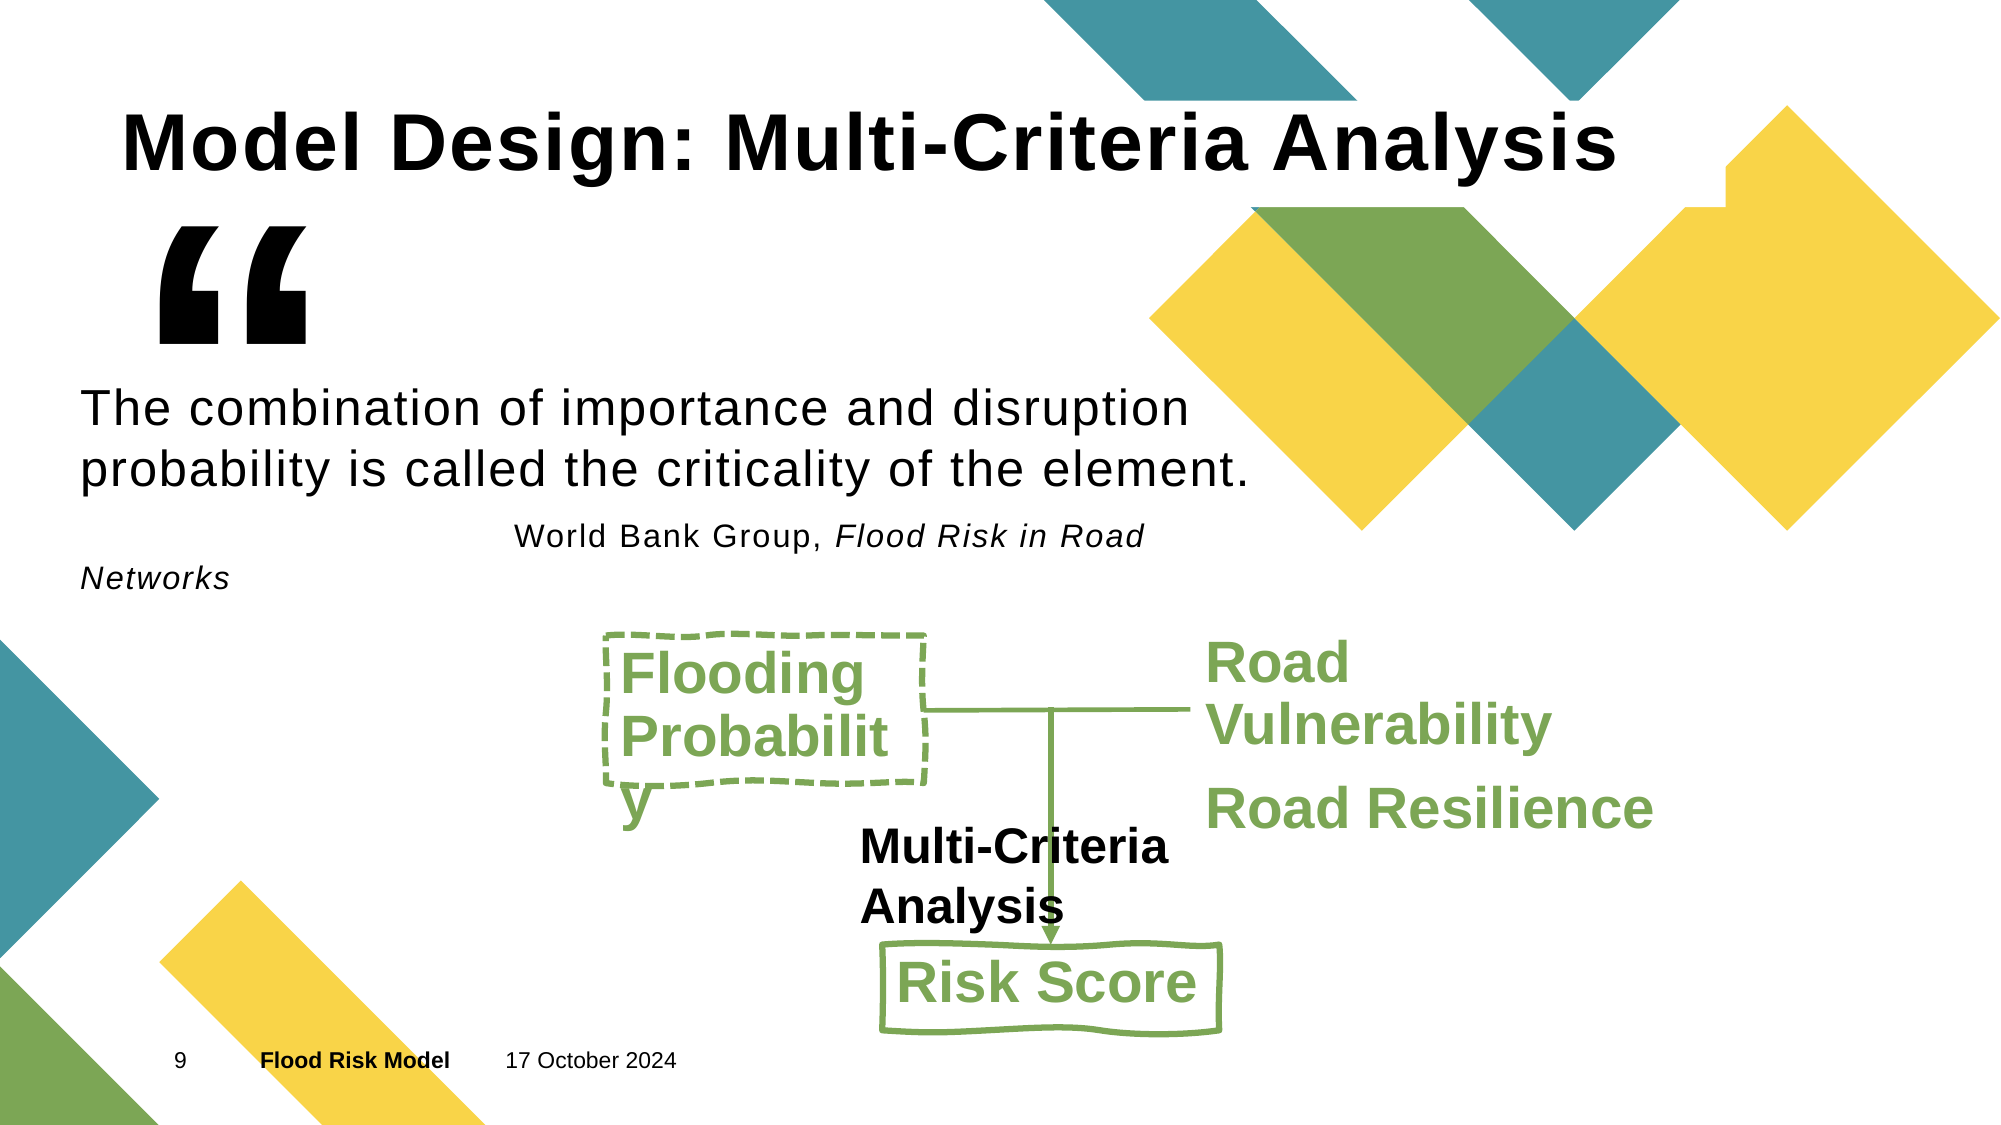

Model Design: Multi-Criteria Analysis
# The combination of importance and disruption probability is called the criticality of the element. World Bank Group, Flood Risk in Road Networks
Road Vulnerability
Road Resilience
Flooding Probability
Multi-Criteria Analysis
Risk Score
9
Flood Risk Model
17 October 2024